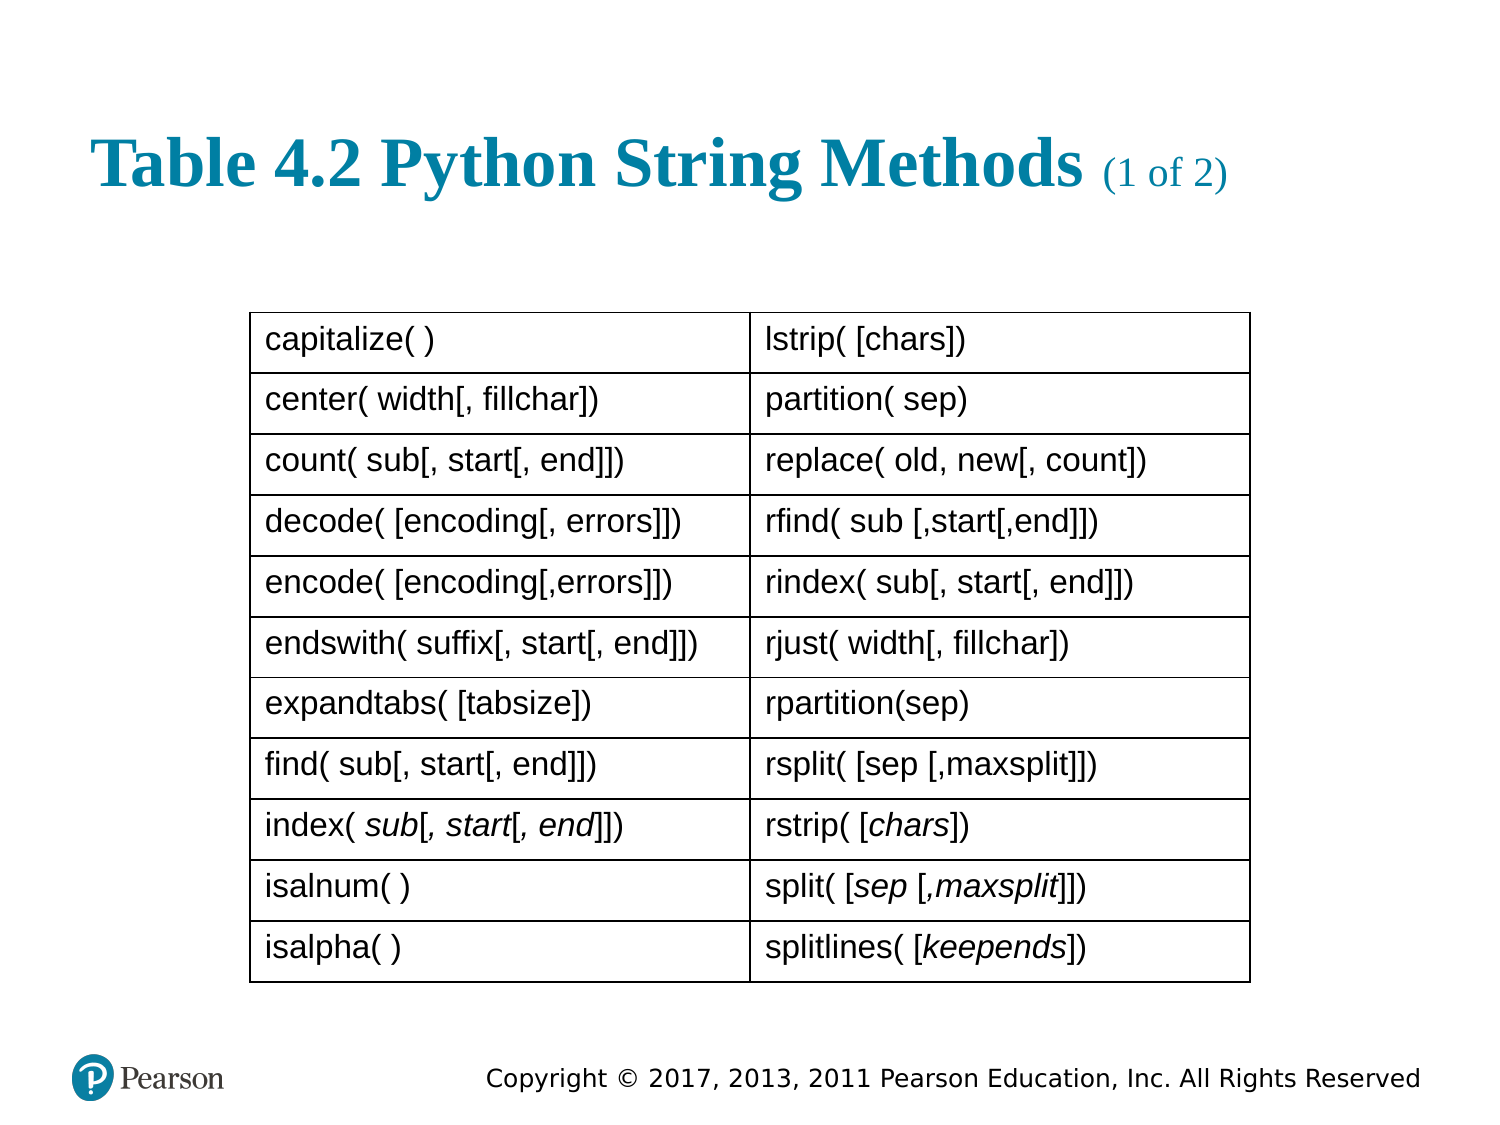

# Table 4.2 Python String Methods (1 of 2)
| capitalize( ) | lstrip( [chars]) |
| --- | --- |
| center( width[, fillchar]) | partition( sep) |
| count( sub[, start[, end]]) | replace( old, new[, count]) |
| decode( [encoding[, errors]]) | rfind( sub [,start[,end]]) |
| encode( [encoding[,errors]]) | rindex( sub[, start[, end]]) |
| endswith( suffix[, start[, end]]) | rjust( width[, fillchar]) |
| expandtabs( [tabsize]) | rpartition(sep) |
| find( sub[, start[, end]]) | rsplit( [sep [,maxsplit]]) |
| index( sub[, start[, end]]) | rstrip( [chars]) |
| isalnum( ) | split( [sep [,maxsplit]]) |
| isalpha( ) | splitlines( [keepends]) |